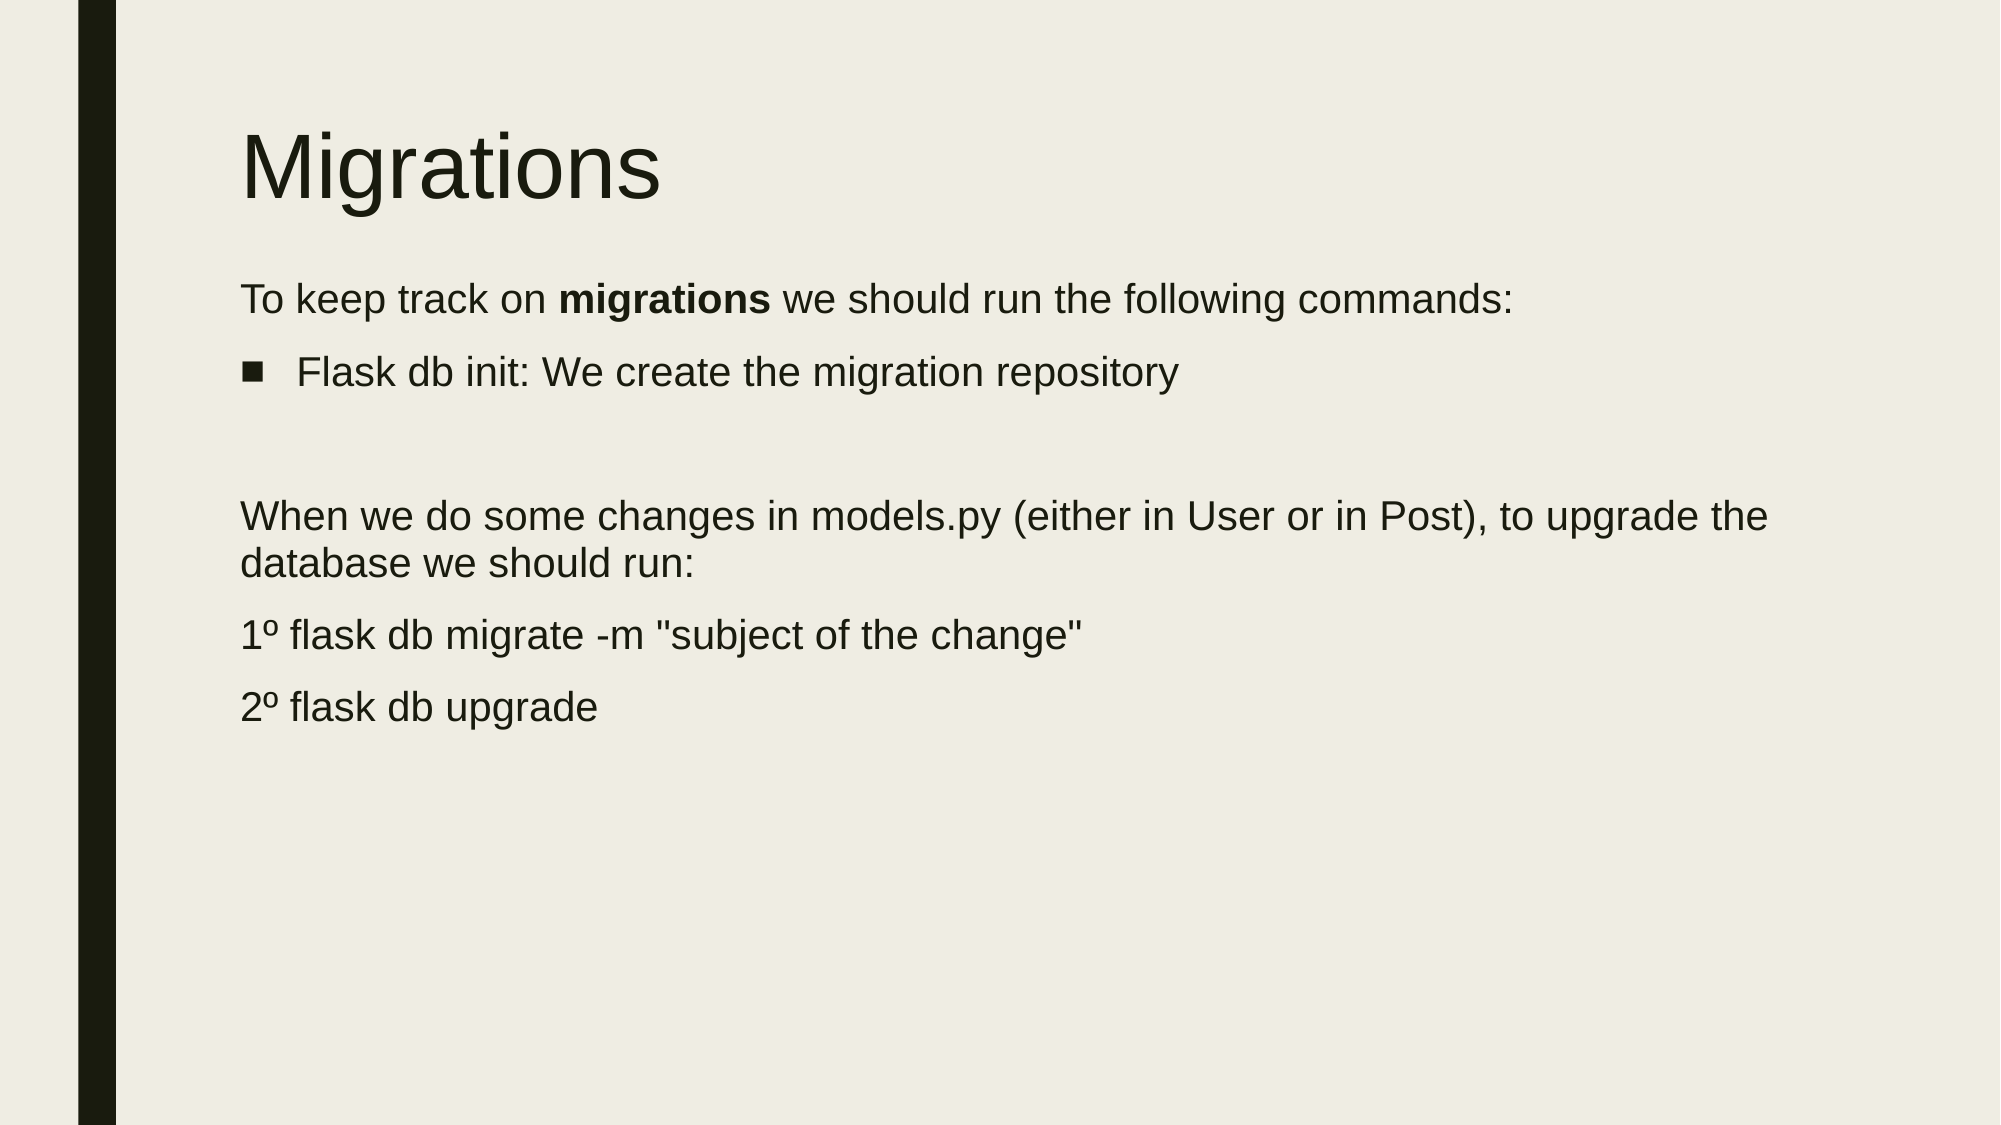

# Migrations
To keep track on migrations we should run the following commands:
Flask db init: We create the migration repository

When we do some changes in models.py (either in User or in Post), to upgrade the database we should run:
1º flask db migrate -m "subject of the change"
2º flask db upgrade